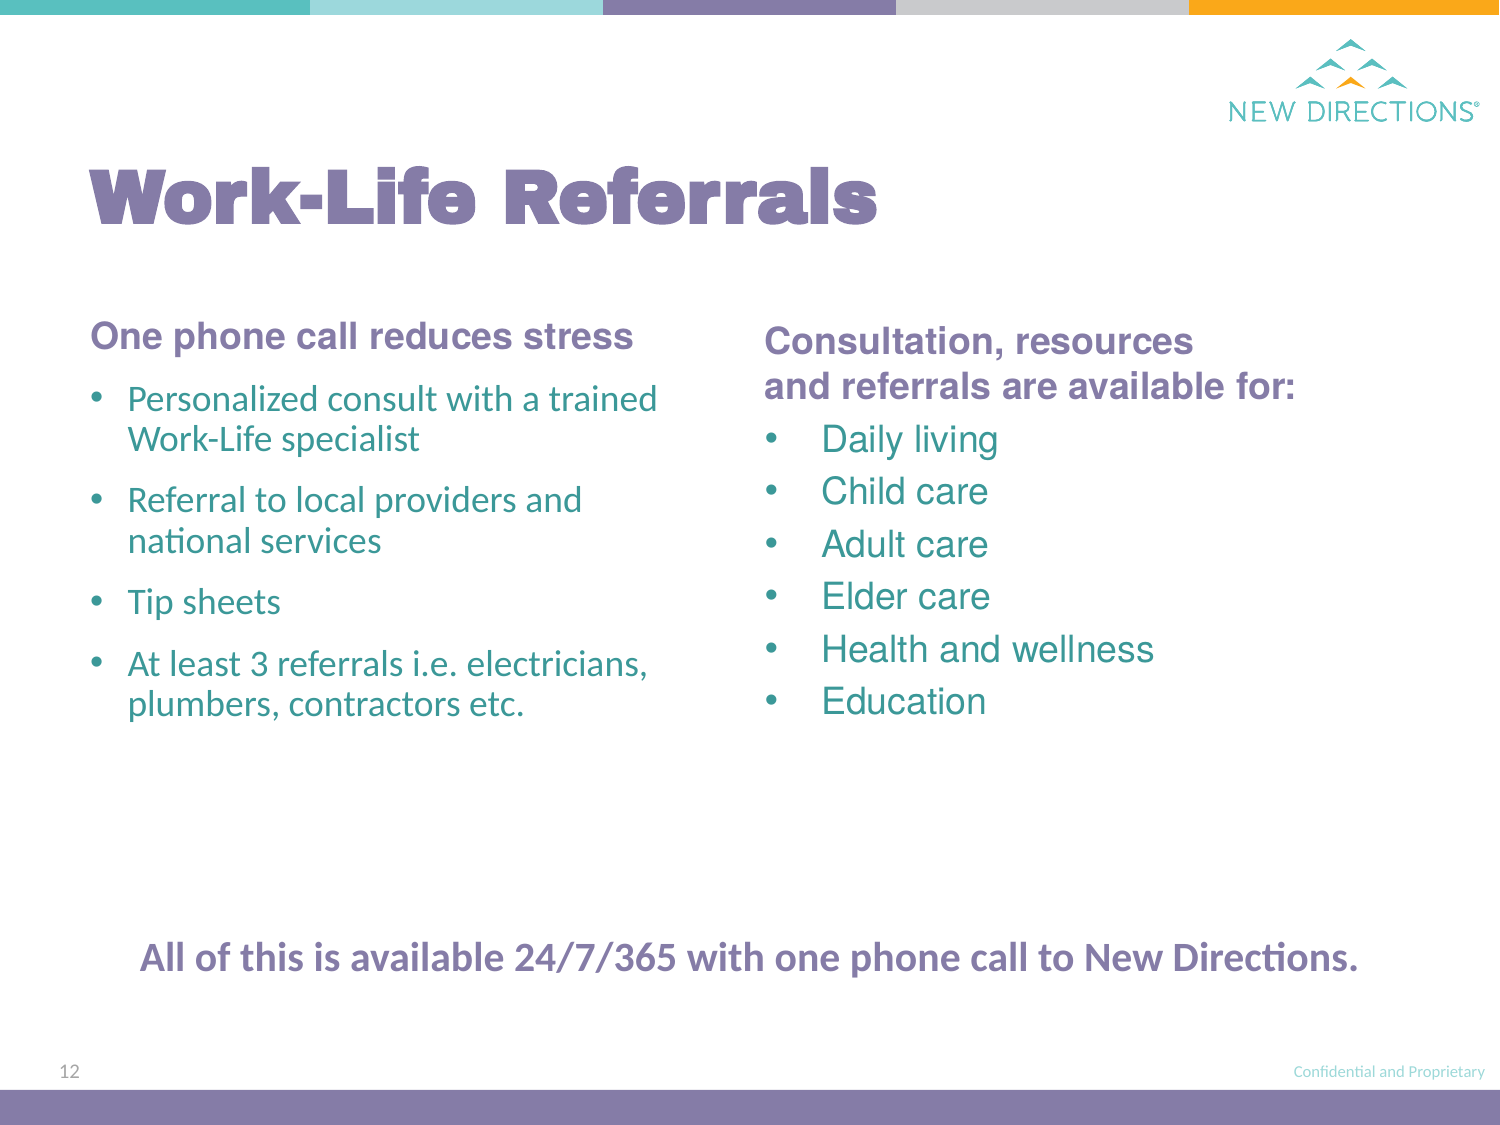

# Work-Life Referrals
One phone call reduces stress
Personalized consult with a trained Work-Life specialist
Referral to local providers and national services
Tip sheets
At least 3 referrals i.e. electricians, plumbers, contractors etc.
Consultation, resources
and referrals are available for:
Daily living
Child care
Adult care
Elder care
Health and wellness
Education
All of this is available 24/7/365 with one phone call to New Directions.